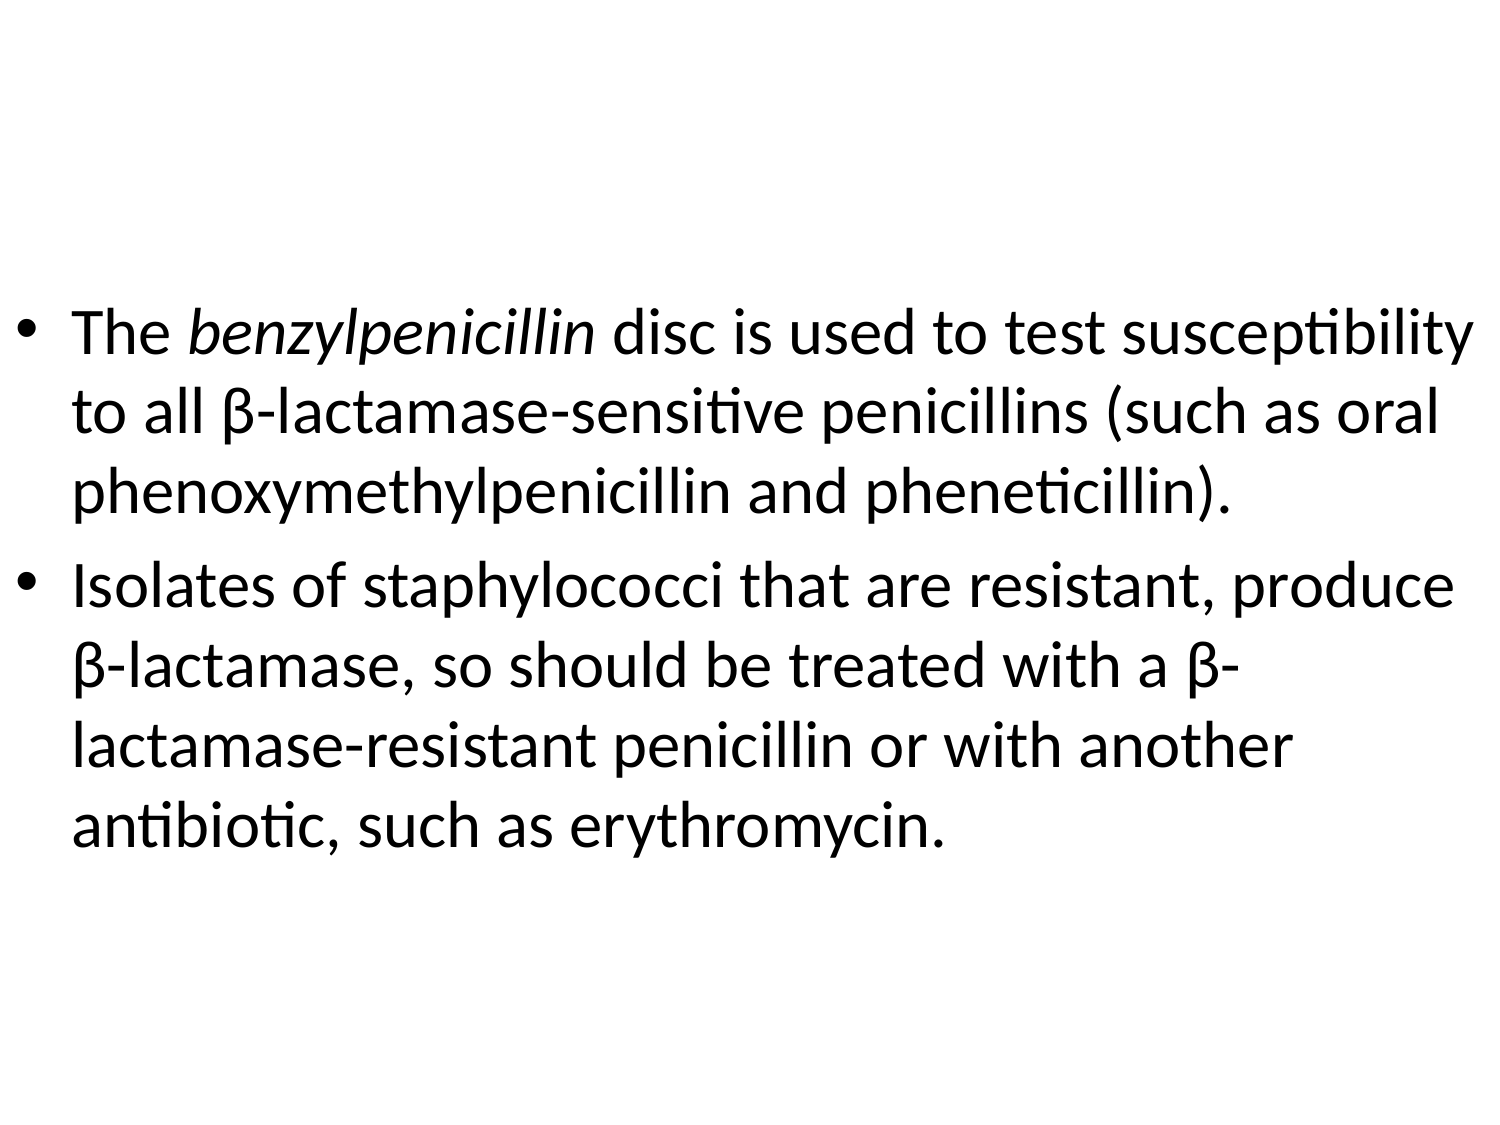

The benzylpenicillin disc is used to test susceptibility to all β-lactamase-sensitive penicillins (such as oral phenoxymethylpenicillin and pheneticillin).
Isolates of staphylococci that are resistant, produce β-lactamase, so should be treated with a β-lactamase-resistant penicillin or with another antibiotic, such as erythromycin.
#